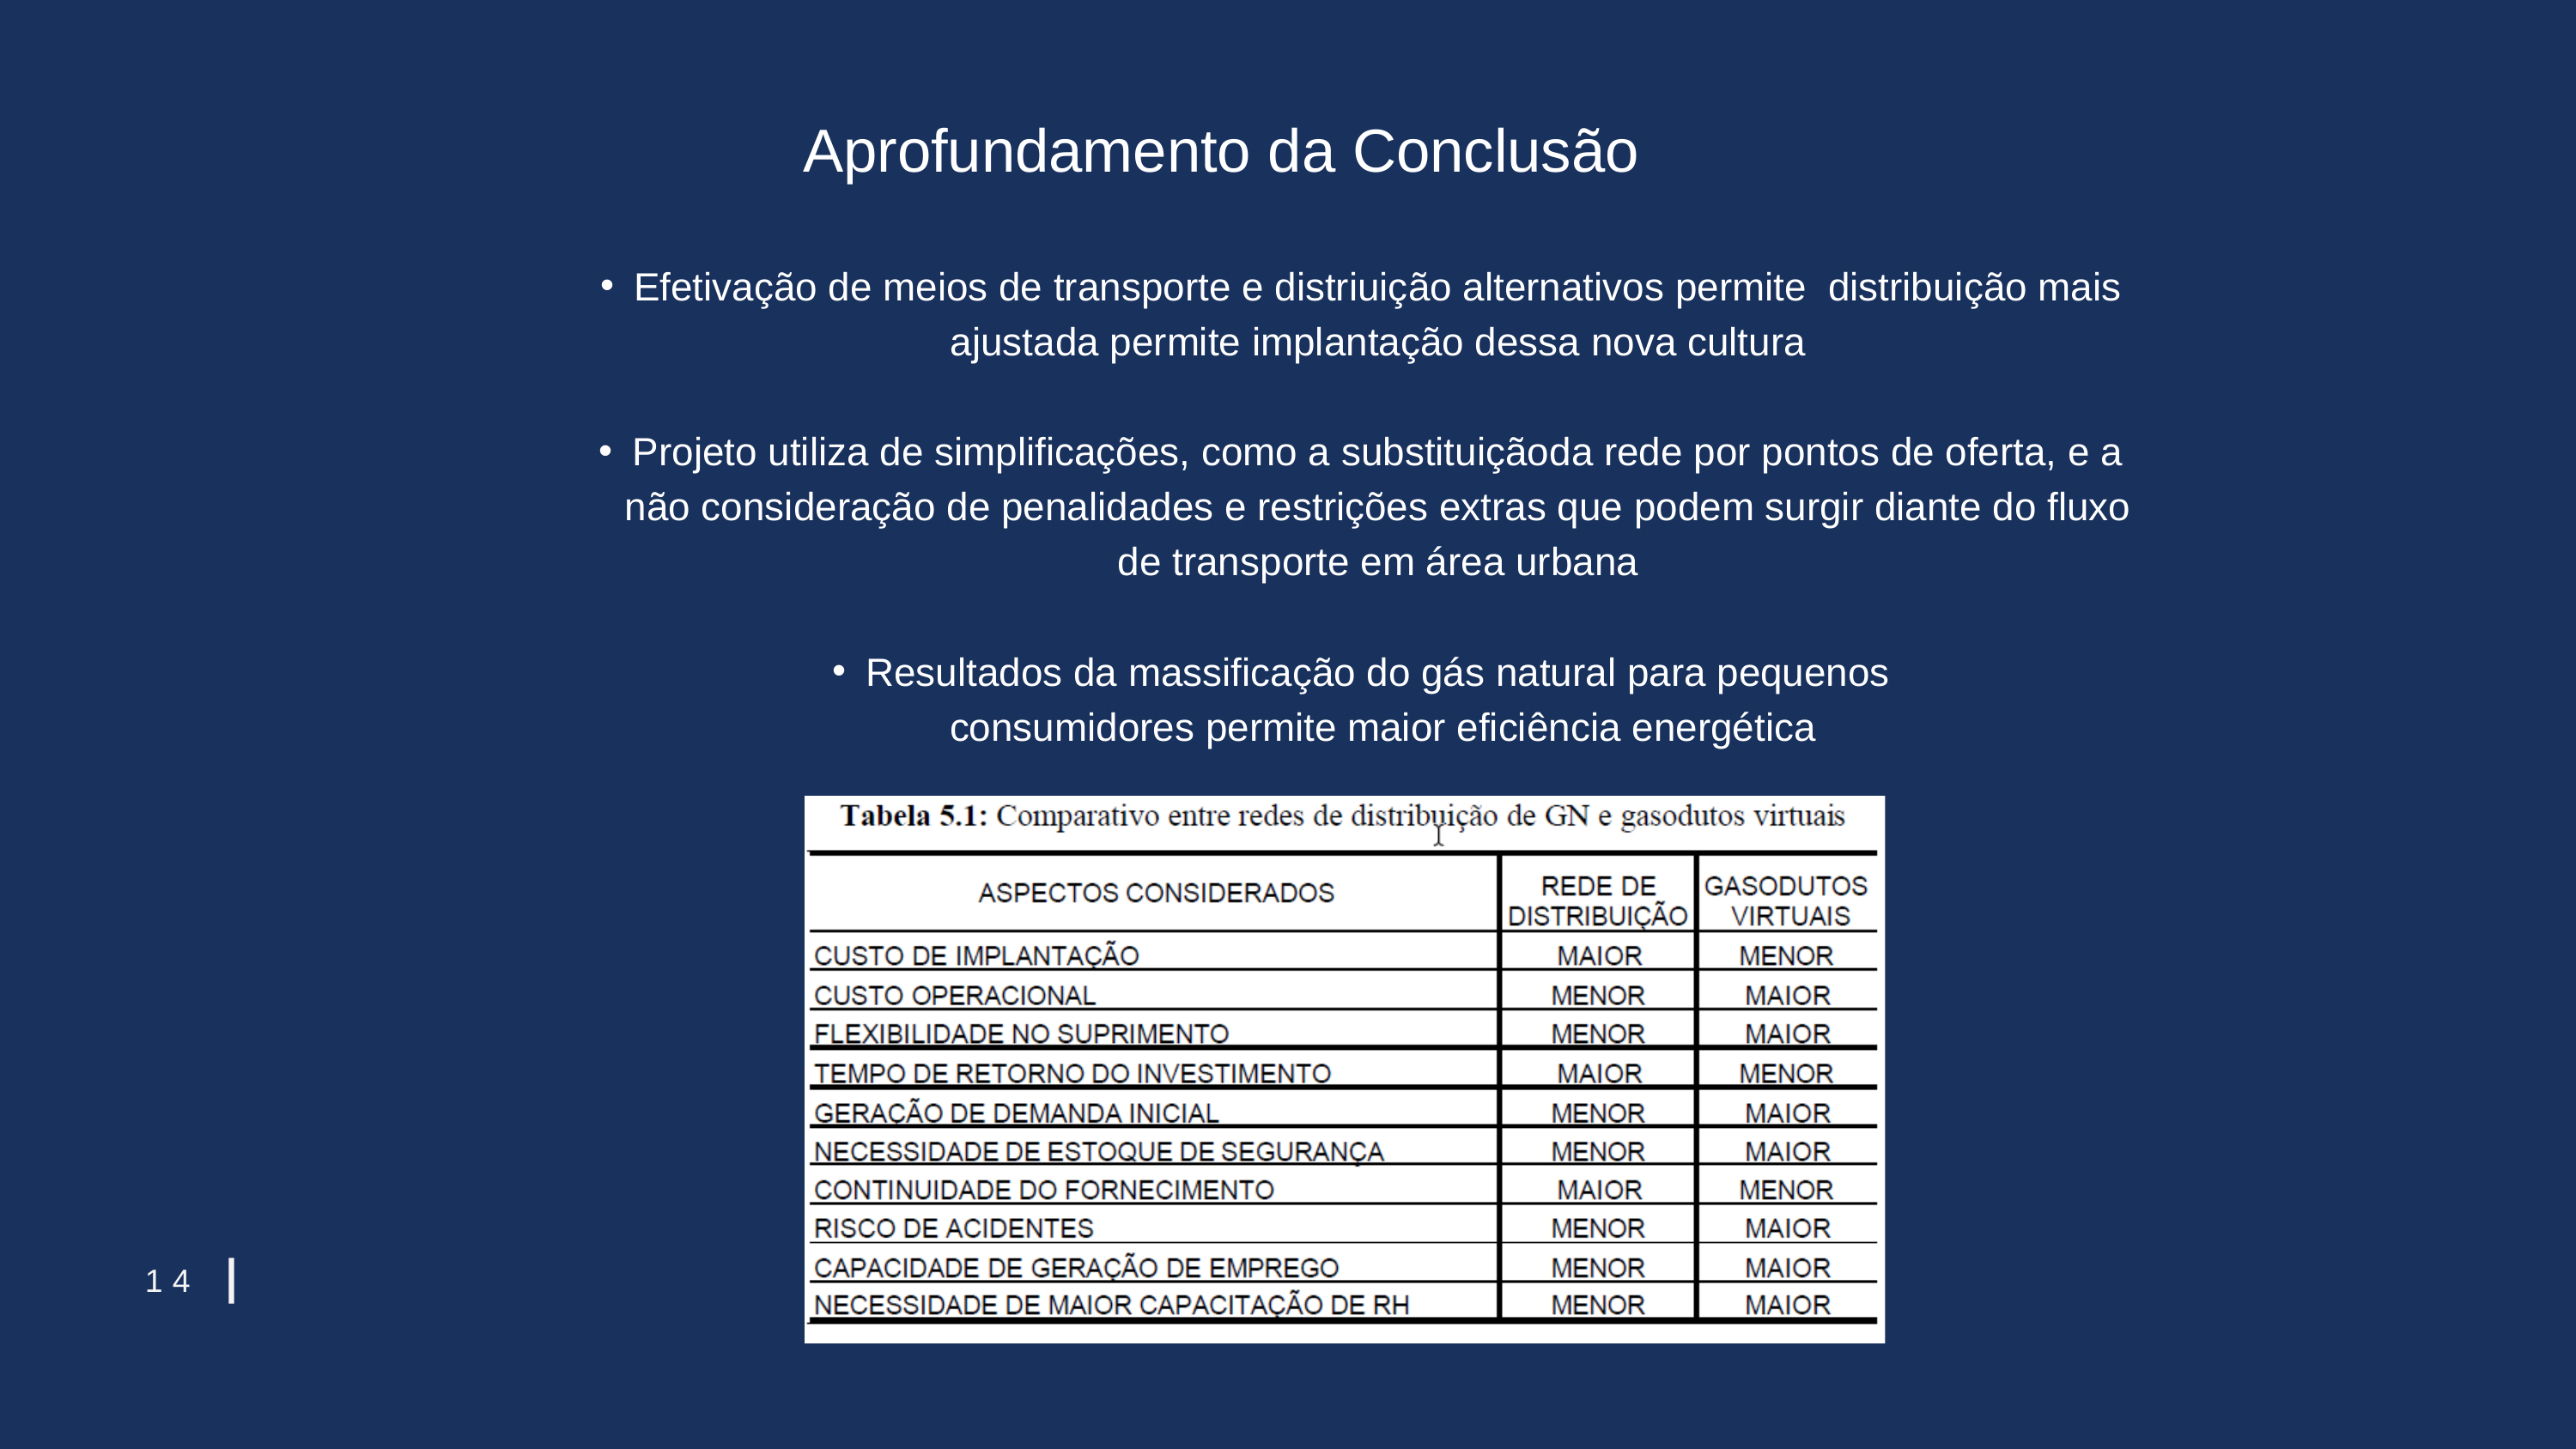

Aprofundamento da Conclusão
Efetivação de meios de transporte e distriuição alternativos permite  distribuição mais ajustada permite implantação dessa nova cultura

Projeto utiliza de simplificações, como a substituiçãoda rede por pontos de oferta, e a não consideração de penalidades e restrições extras que podem surgir diante do fluxo de transporte em área urbana

Resultados da massificação do gás natural para pequenos
       consumidores permite maior eficiência energética

14